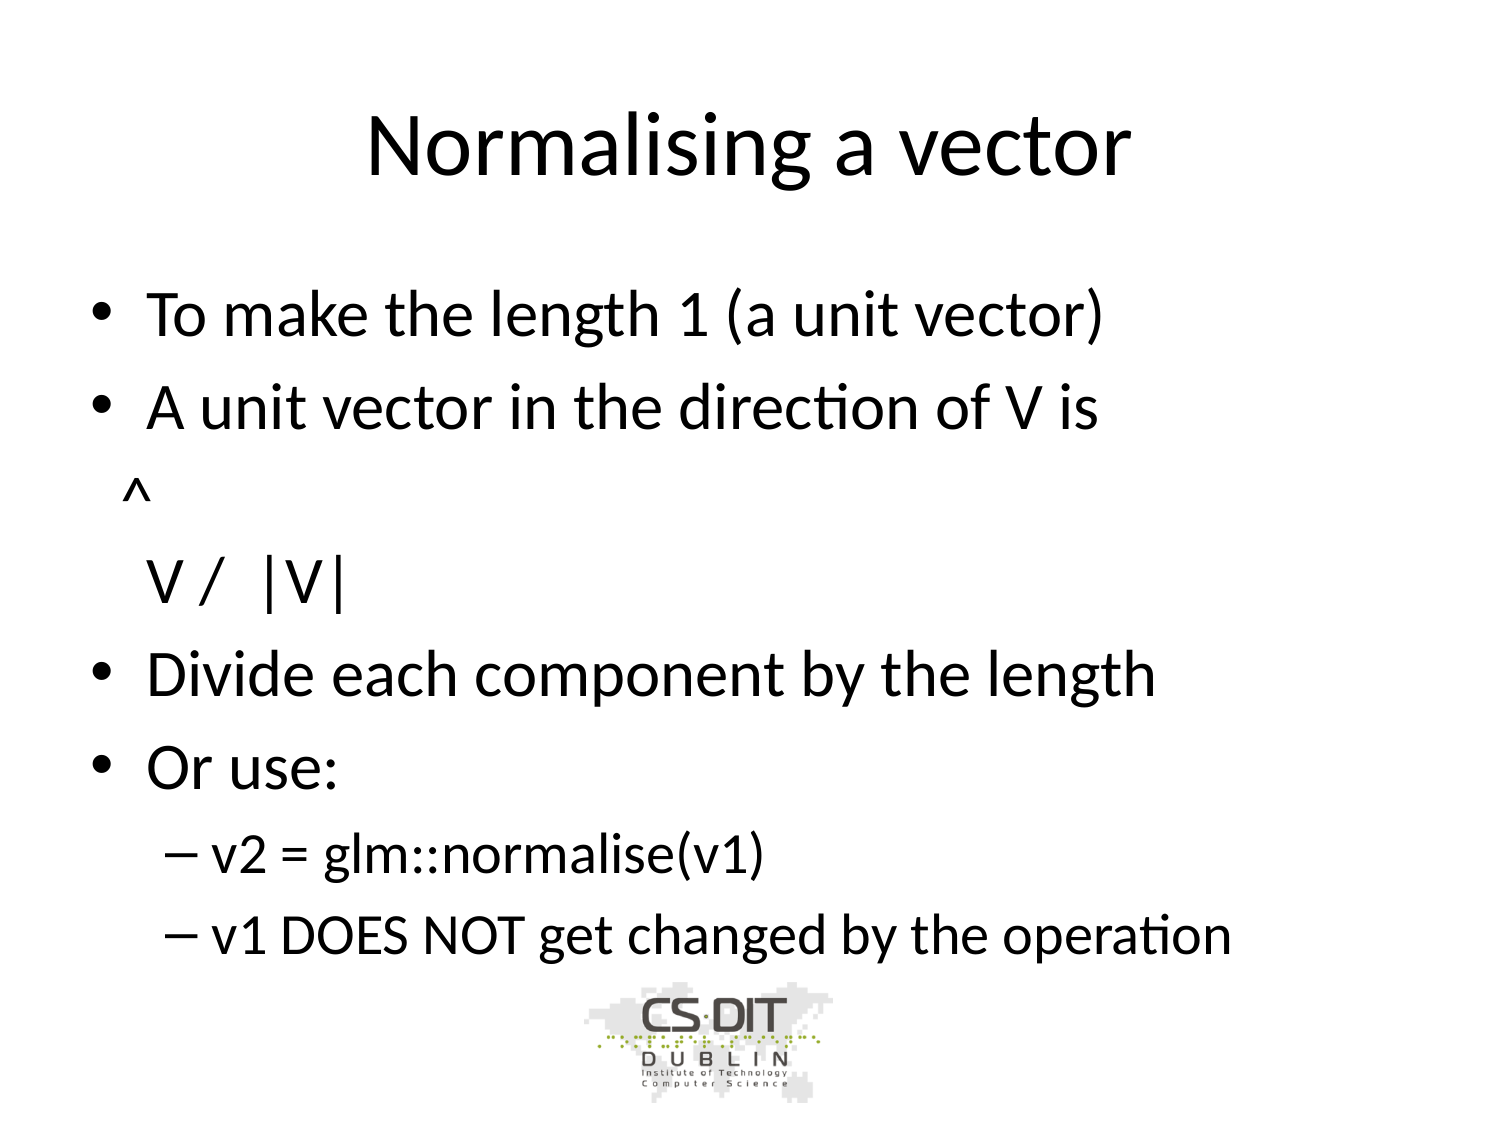

# Normalising a vector
To make the length 1 (a unit vector)
A unit vector in the direction of V is
  ^
V /  |V|
Divide each component by the length
Or use:
v2 = glm::normalise(v1)
v1 DOES NOT get changed by the operation